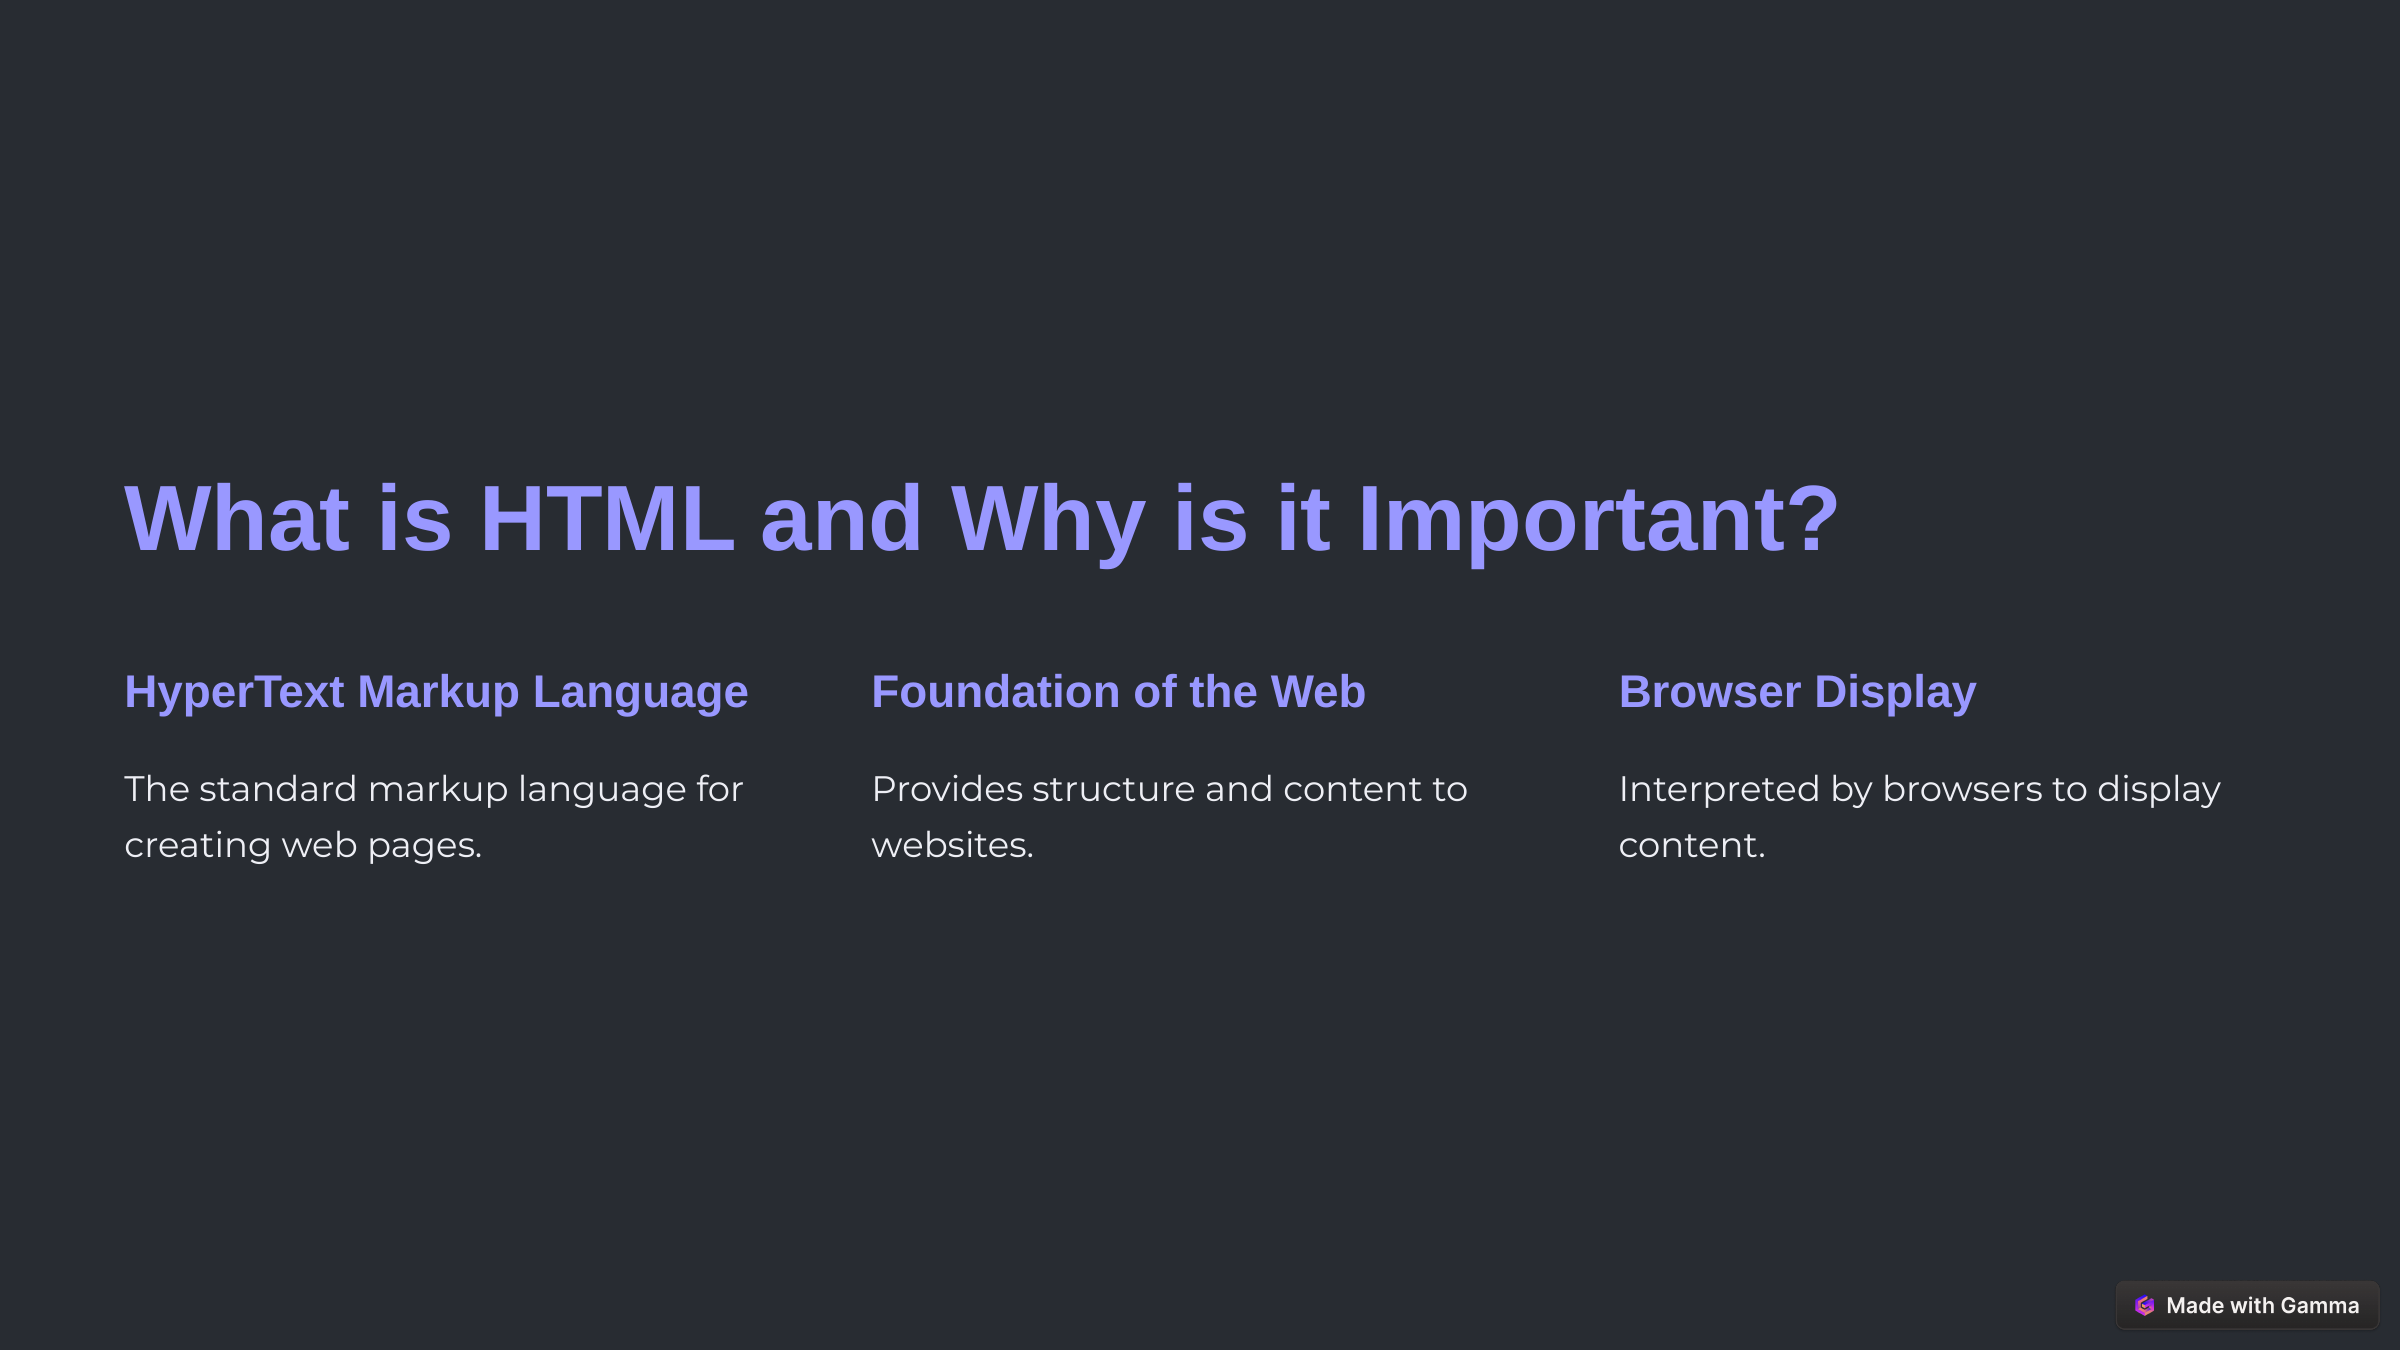

What is HTML and Why is it Important?
HyperText Markup Language
Foundation of the Web
Browser Display
The standard markup language for creating web pages.
Provides structure and content to websites.
Interpreted by browsers to display content.